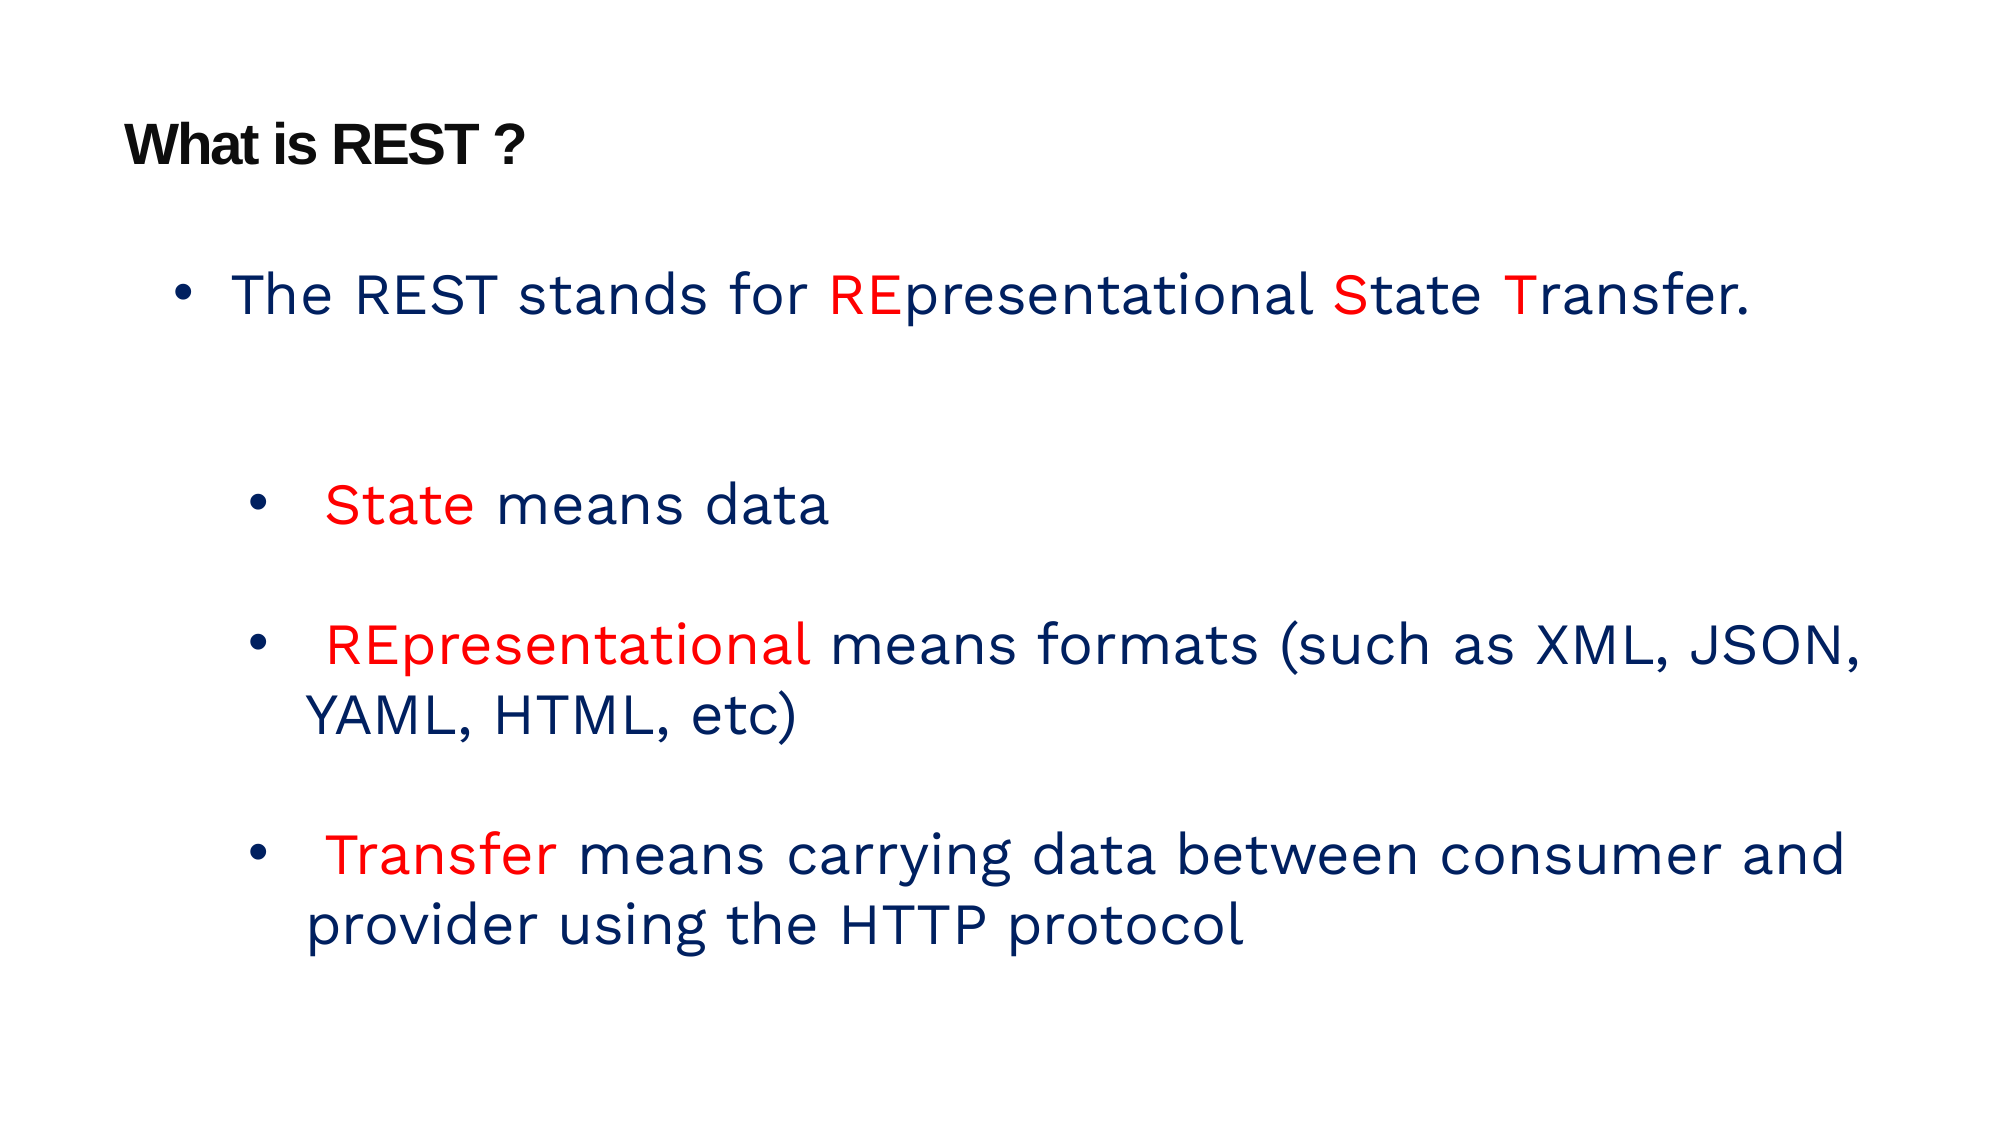

What is REST ?
The REST stands for REpresentational State Transfer.

 State means data

 REpresentational means formats (such as XML, JSON, YAML, HTML, etc)

 Transfer means carrying data between consumer and provider using the HTTP protocol